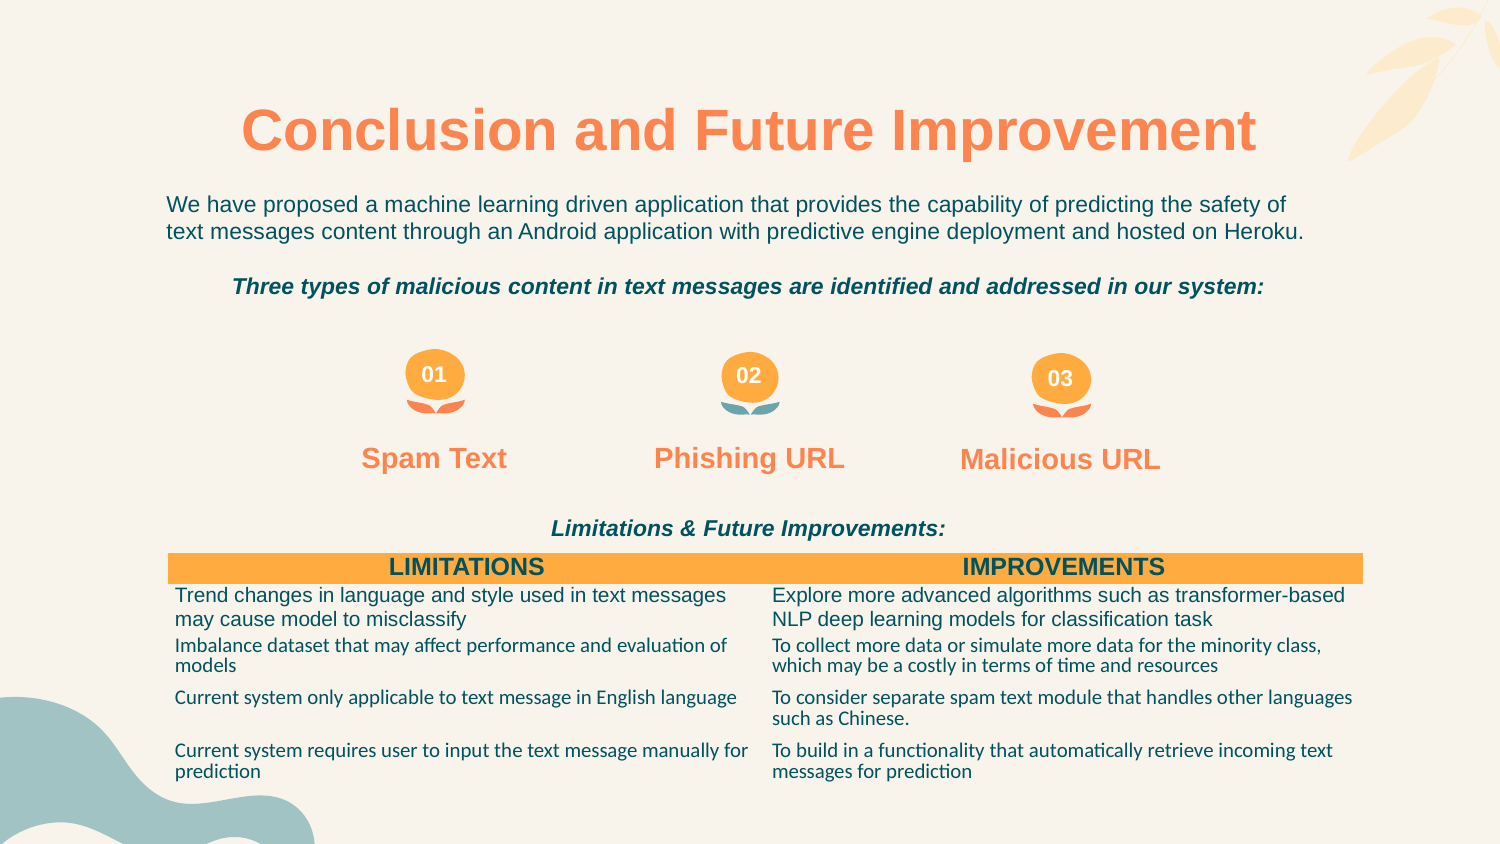

# Conclusion and Future Improvement
We have proposed a machine learning driven application that provides the capability of predicting the safety of text messages content through an Android application with predictive engine deployment and hosted on Heroku.

Three types of malicious content in text messages are identified and addressed in our system:

01

03

02
Spam Text
Phishing URL
Malicious URL
Limitations & Future Improvements:

| LIMITATIONS | IMPROVEMENTS |
| --- | --- |
| Trend changes in language and style used in text messages may cause model to misclassify | Explore more advanced algorithms such as transformer-based NLP deep learning models for classification task |
| Imbalance dataset that may affect performance and evaluation of models | To collect more data or simulate more data for the minority class, which may be a costly in terms of time and resources |
| Current system only applicable to text message in English language | To consider separate spam text module that handles other languages such as Chinese. |
| Current system requires user to input the text message manually for prediction | To build in a functionality that automatically retrieve incoming text messages for prediction |